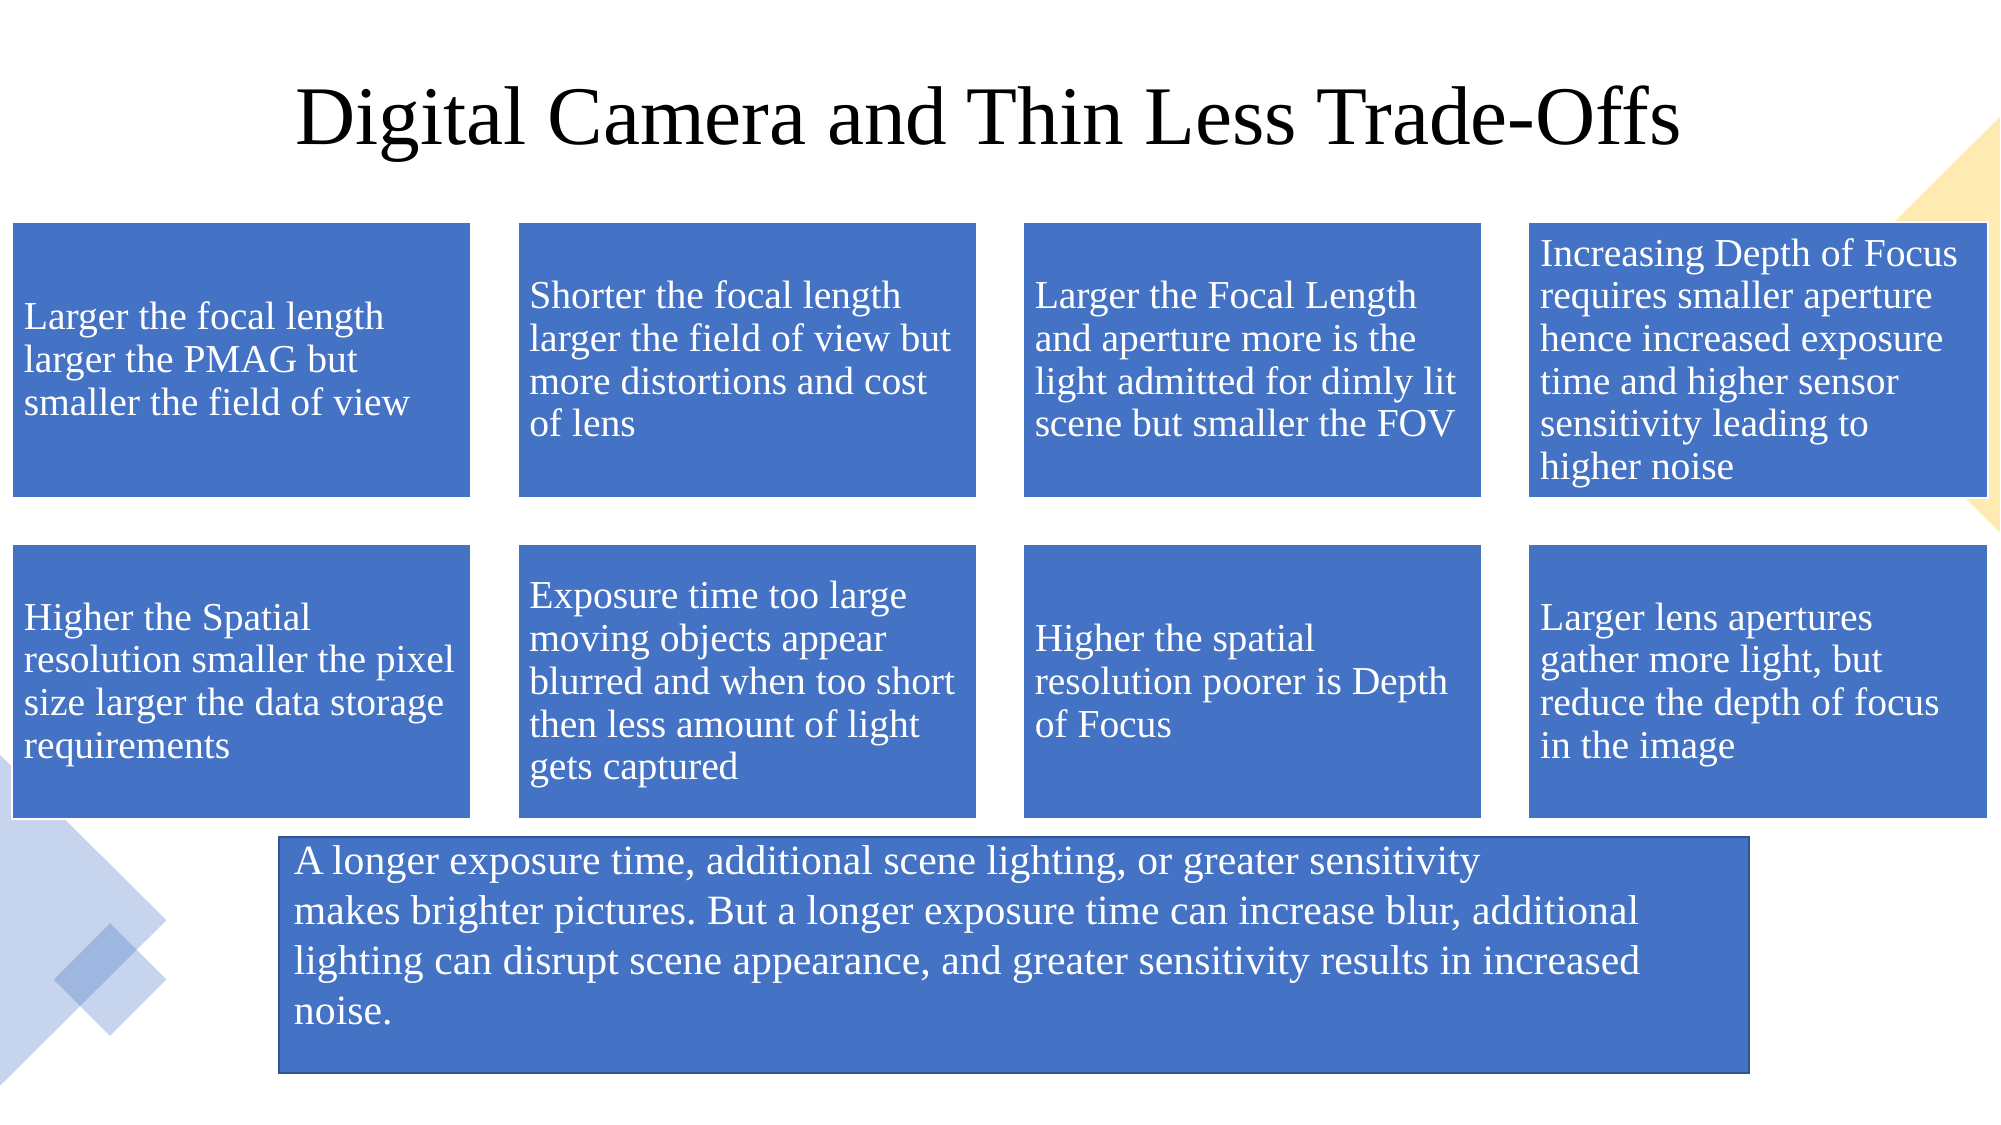

Digital Camera and Thin Less Trade-Offs
Larger the focal length larger the PMAG but smaller the field of view
Shorter the focal length larger the field of view but more distortions and cost of lens
Larger the Focal Length and aperture more is the light admitted for dimly lit scene but smaller the FOV
Increasing Depth of Focus requires smaller aperture hence increased exposure time and higher sensor sensitivity leading to higher noise
Higher the Spatial resolution smaller the pixel size larger the data storage requirements
Exposure time too large moving objects appear blurred and when too short then less amount of light gets captured
Higher the spatial resolution poorer is Depth of Focus
Larger lens apertures gather more light, but reduce the depth of focus in the image

Larger the focal length larger the PMAG but smaller the field of view
Shorter the focal length larger the field of view but more distortions and cost of lens
Larger the Focal Length and aperture more is the light admitted for dimly lit scene but smaller the FOV
Increasing Depth of Focus requires smaller aperture hence increased exposure time and higher sensor sensitivity leading to higher noise
Higher the Spatial resolution smaller the pixel size larger the data storage requirements
Exposure time too large moving objects appear blurred and when too short then less amount of light gets captured
Higher the spatial resolution poorer is Depth of Focus
Larger lens apertures gather more light, but reduce the depth of focus in the image
A longer exposure time, additional scene lighting (such as flash), or greater sensitivity makes brighter pictures. But a longer exposure time can increase blur, additional lighting can disrupt scene appearance, and greater sensitivity results in increased noise.

A longer exposure time, additional scene lighting, or greater sensitivity makes brighter pictures. But a longer exposure time can increase blur, additional lighting can disrupt scene appearance, and greater sensitivity results in increased noise.